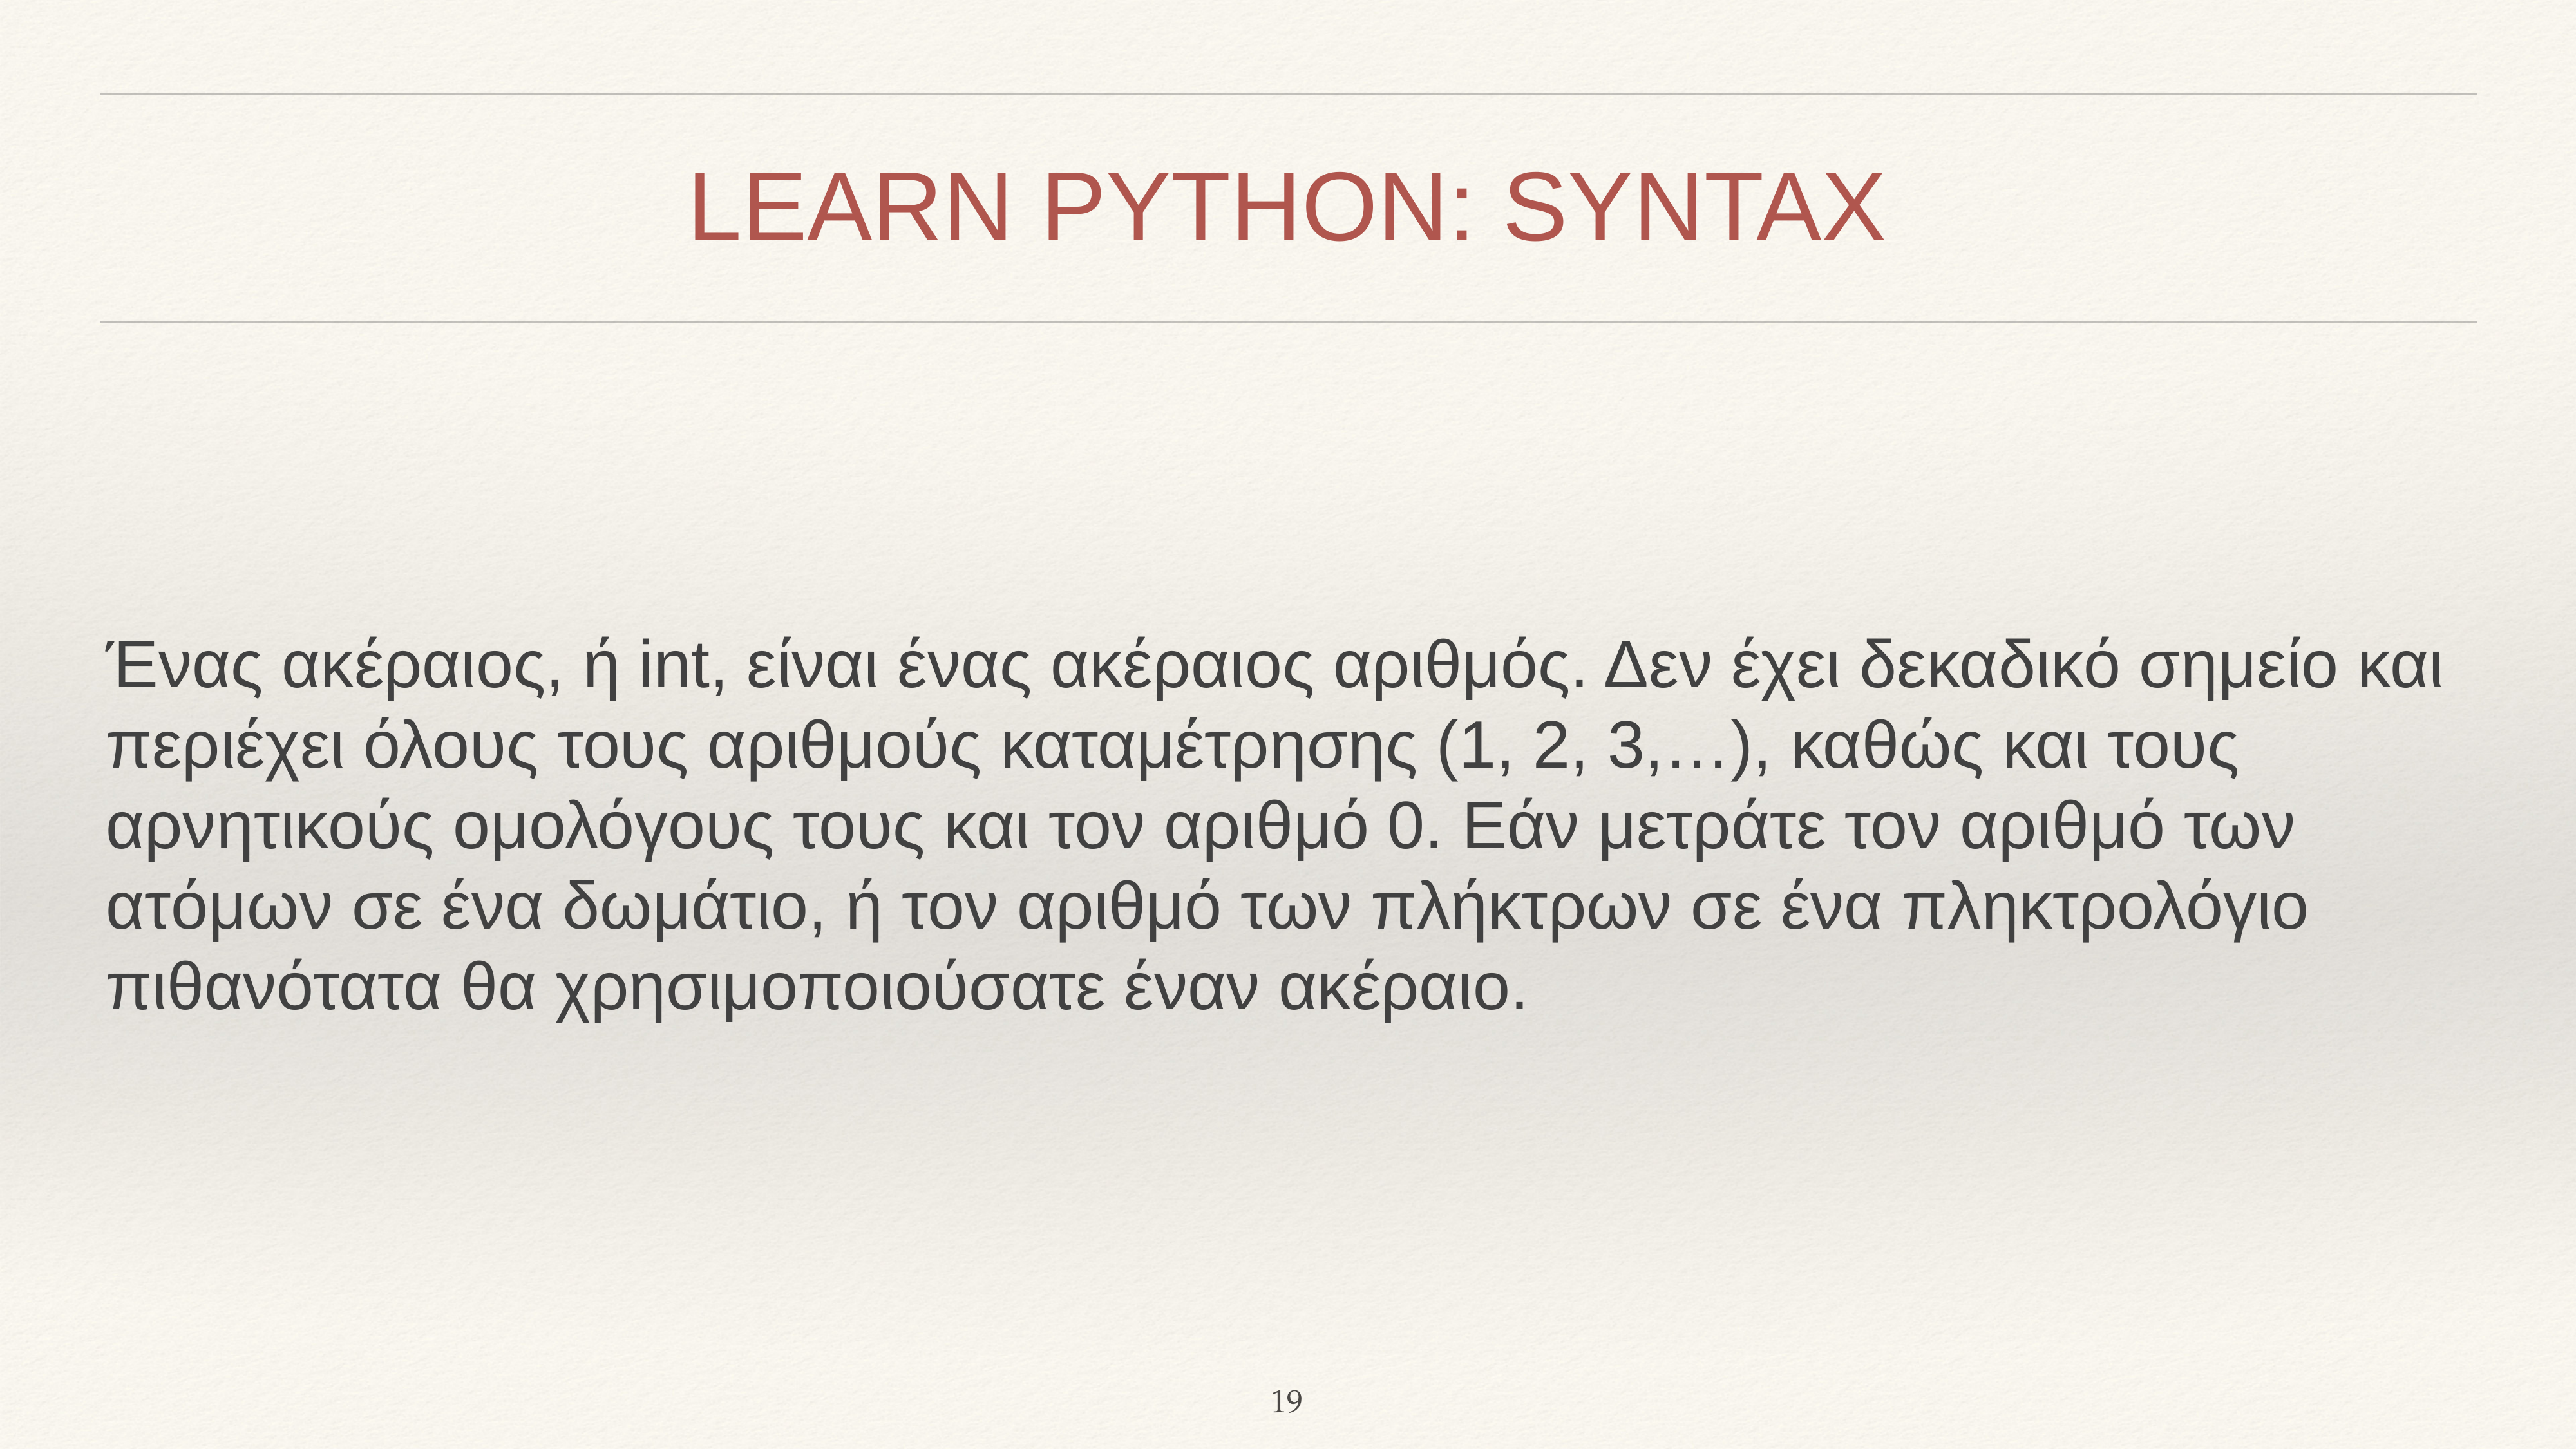

19
# LEARN PYTHON: SYNTAX
Ένας ακέραιος, ή int, είναι ένας ακέραιος αριθμός. Δεν έχει δεκαδικό σημείο και περιέχει όλους τους αριθμούς καταμέτρησης (1, 2, 3,…), καθώς και τους αρνητικούς ομολόγους τους και τον αριθμό 0. Εάν μετράτε τον αριθμό των ατόμων σε ένα δωμάτιο, ή τον αριθμό των πλήκτρων σε ένα πληκτρολόγιο πιθανότατα θα χρησιμοποιούσατε έναν ακέραιο.